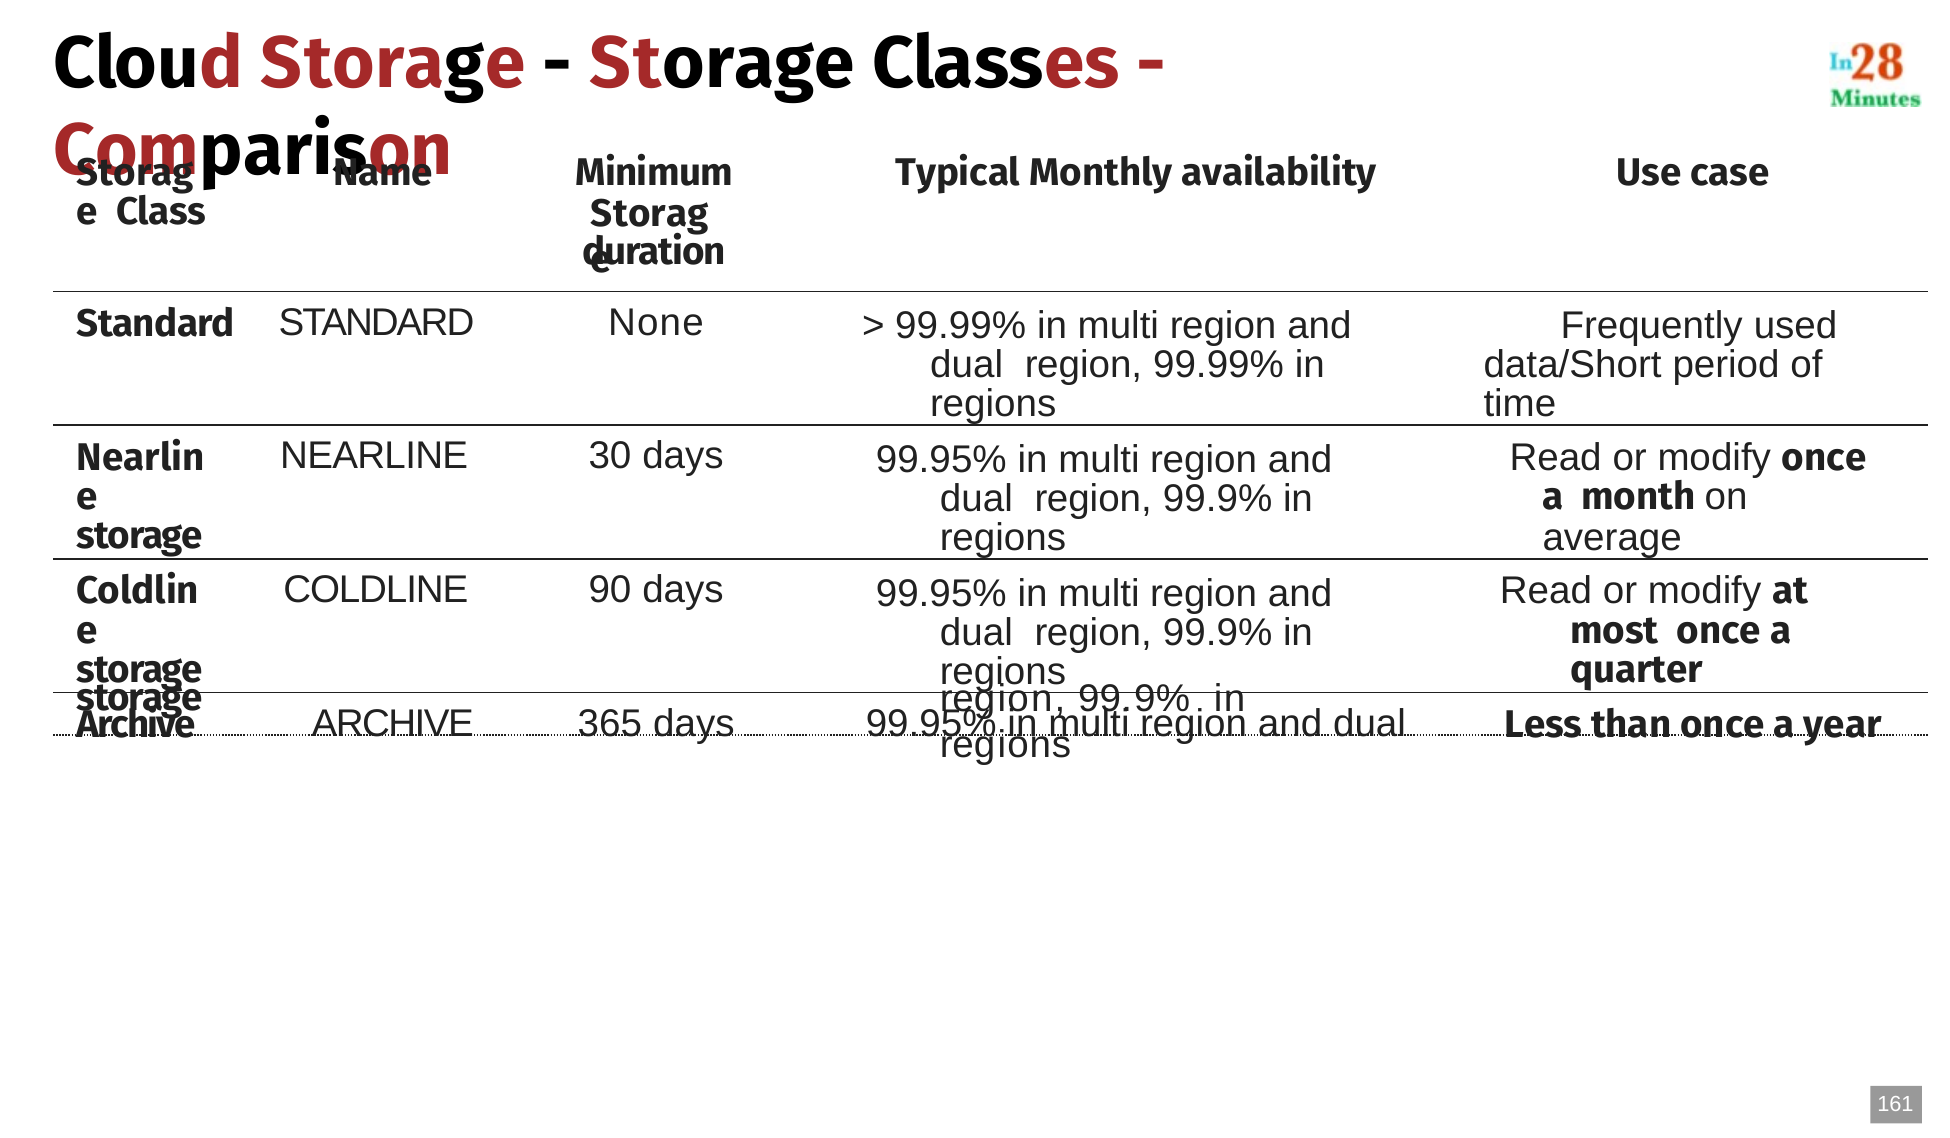

# Cloud Storage - Storage Classes - Comparison
| Storage Class | Name | Minimum duration | Typical Monthly availability | Use case |
| --- | --- | --- | --- | --- |
| Standard | STANDARD | None | > 99.99% in multi region and dual region, 99.99% in regions | Frequently used data/Short period of time |
| Nearline storage | NEARLINE | 30 days | 99.95% in multi region and dual region, 99.9% in regions | Read or modify once a month on average |
| Coldline storage | COLDLINE | 90 days | 99.95% in multi region and dual region, 99.9% in regions | Read or modify at most once a quarter |
| Archive | ARCHIVE | 365 days | 99.95% in multi region and dual | Less than once a year |
Storage
storage
region, 99.9% in regions

161